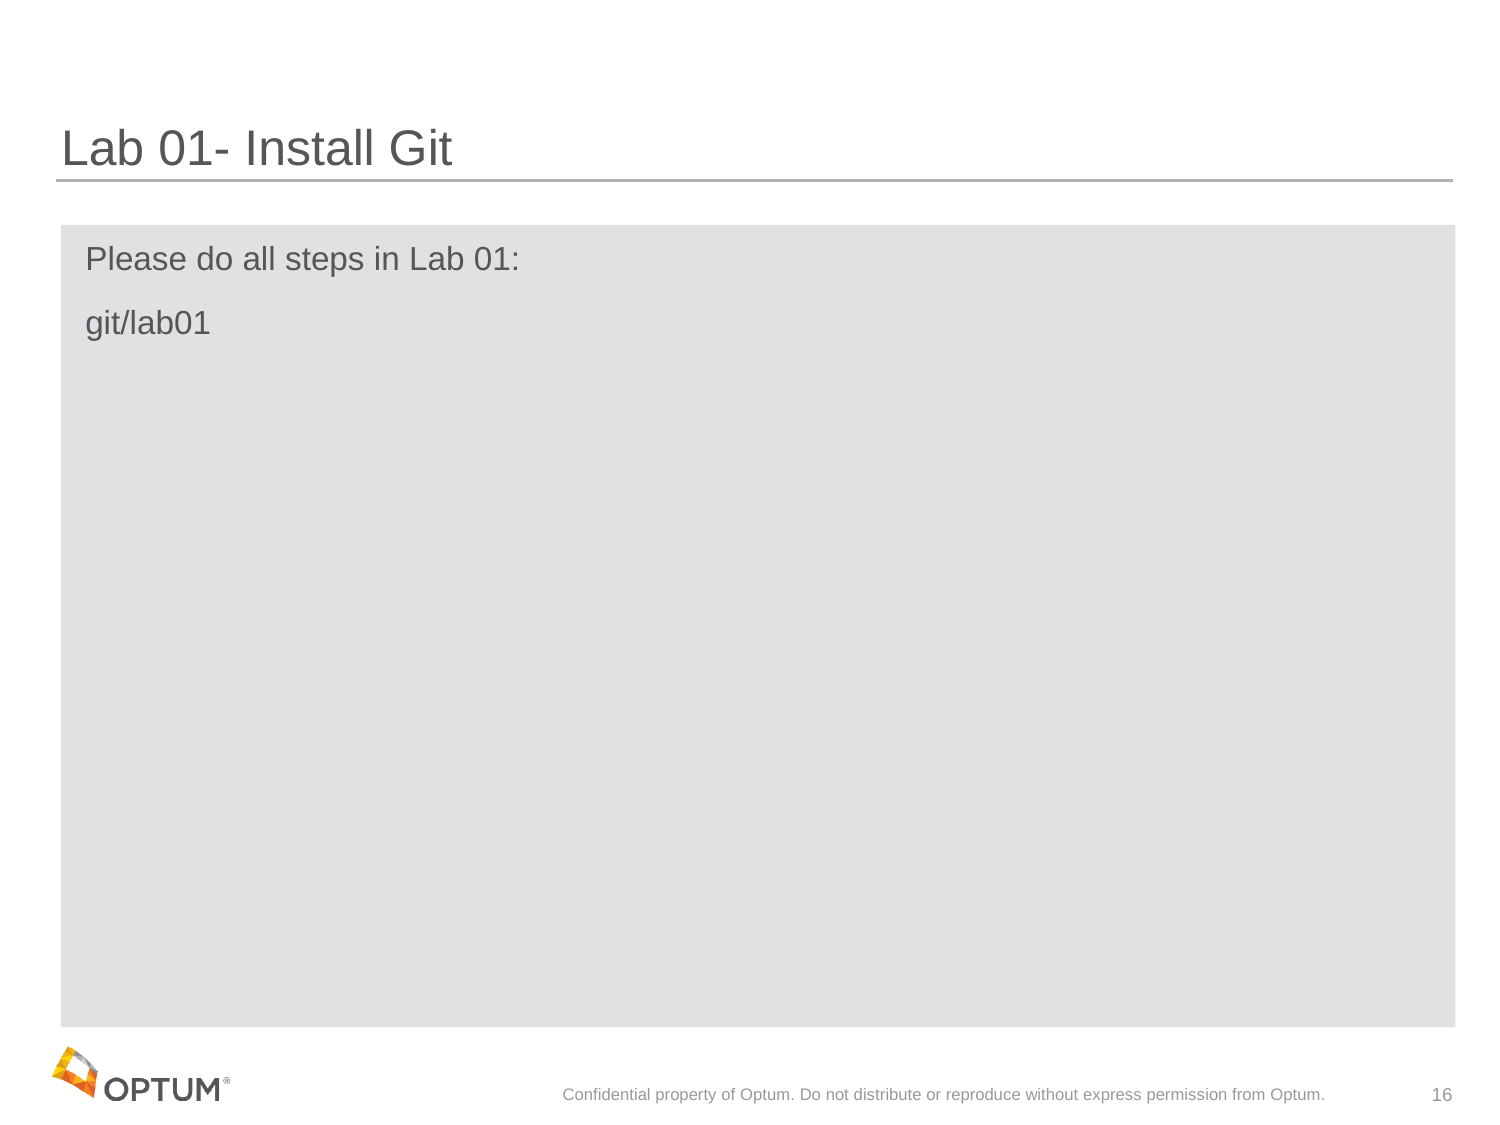

# Lab 01- Install Git
 Please do all steps in Lab 01:
 git/lab01
Confidential property of Optum. Do not distribute or reproduce without express permission from Optum.
16